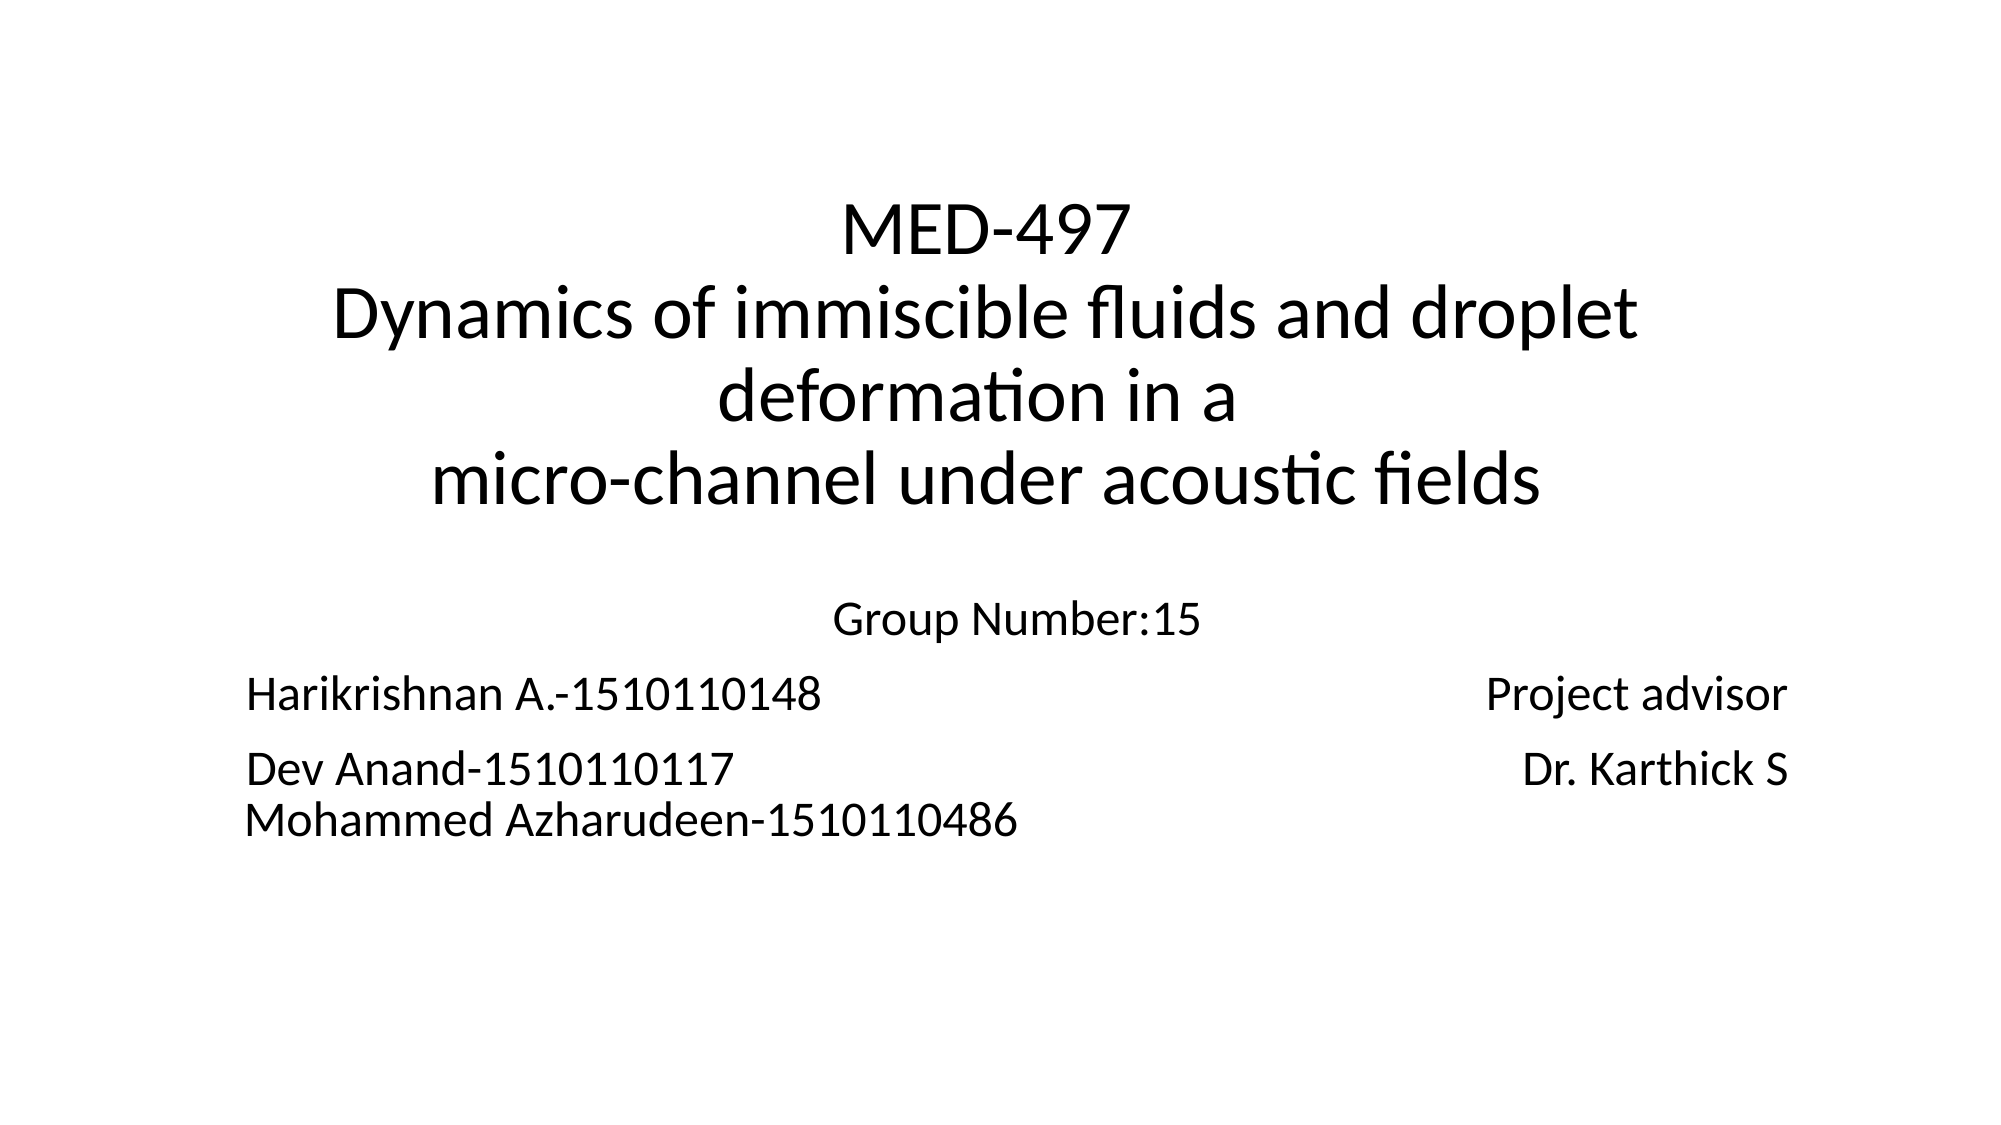

# MED-497 Dynamics of immiscible fluids and droplet deformation in a micro-channel under acoustic fields

Group Number:15
Harikrishnan A.-1510110148                                                           Project advisor
Dev Anand-1510110117                                                                      Dr. Karthick S
Mohammed Azharudeen-1510110486